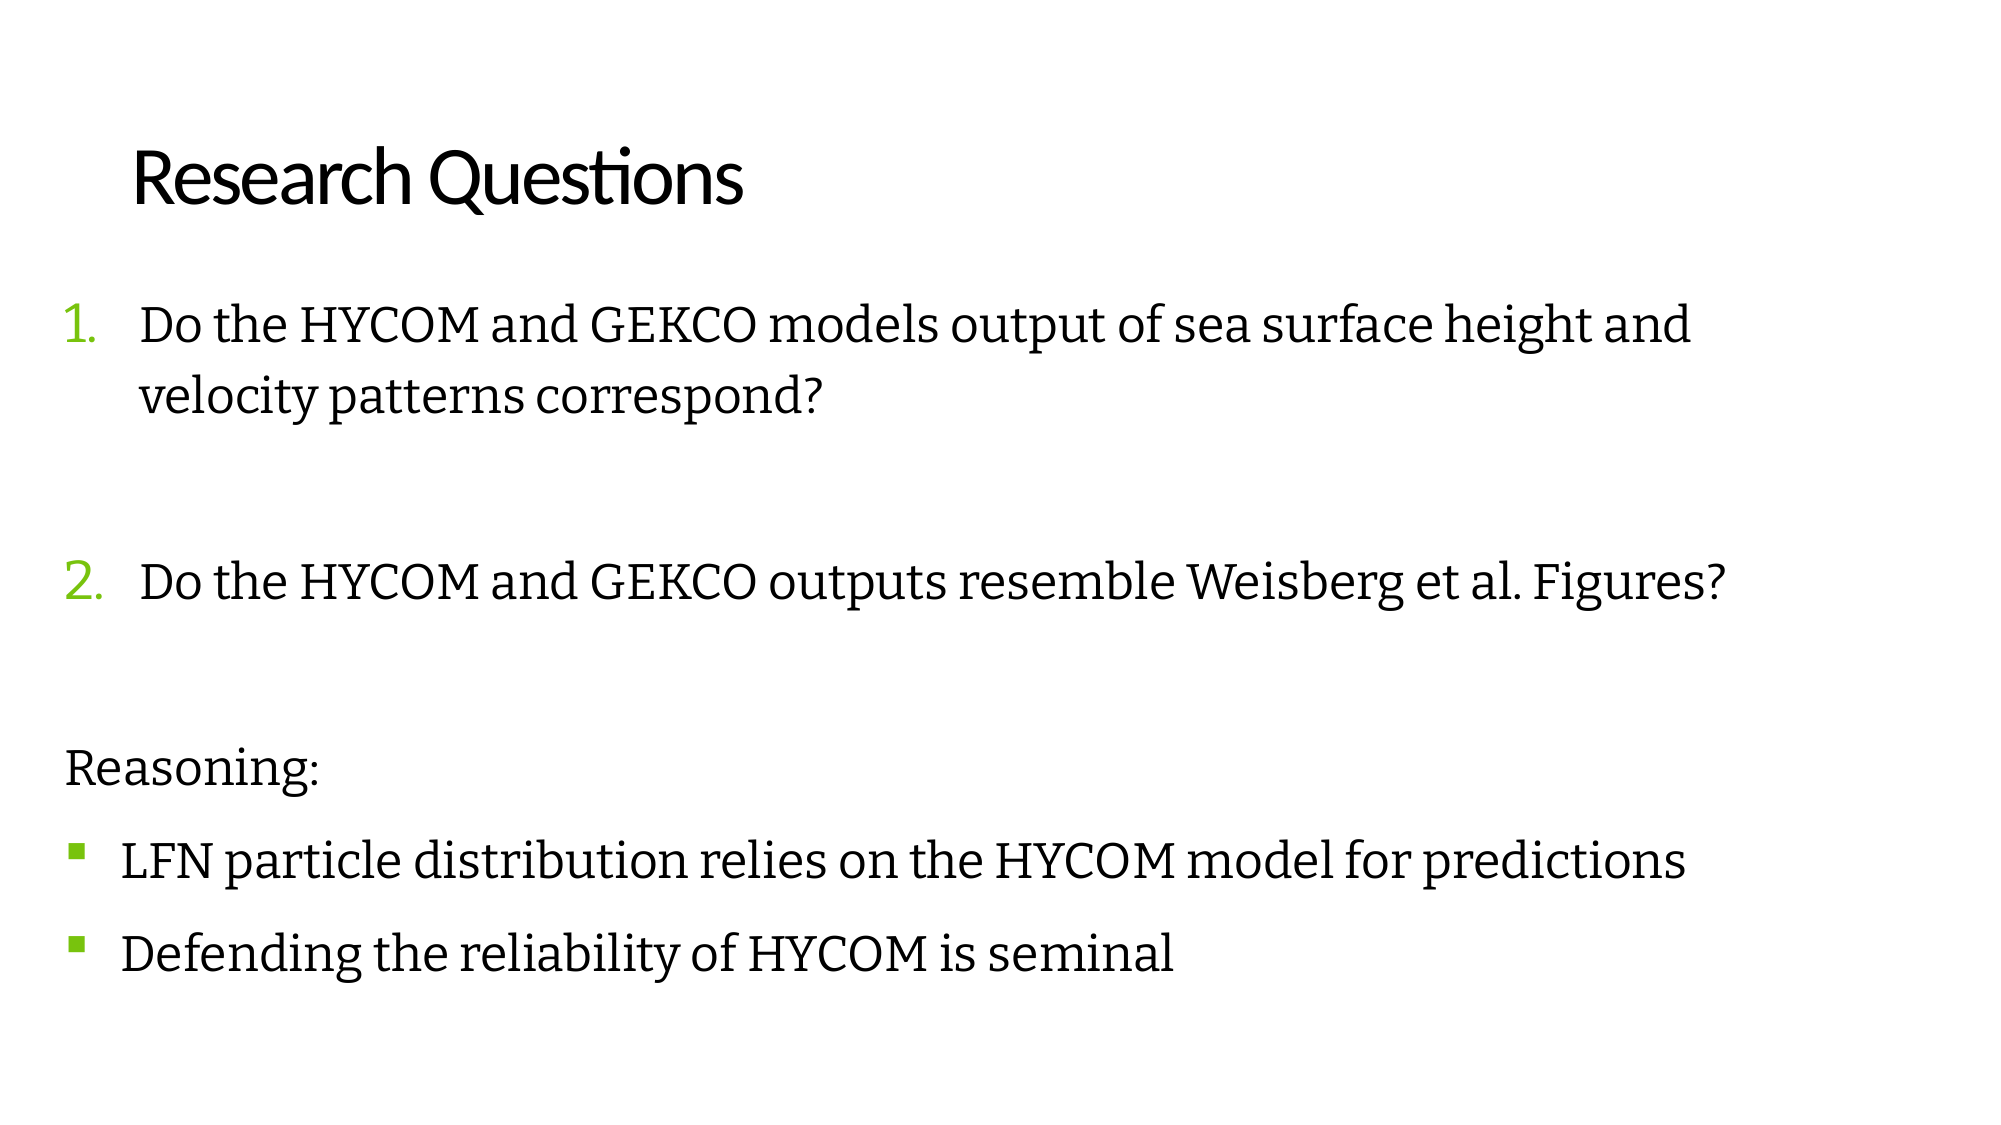

# Research Questions
Do the HYCOM and GEKCO models output of sea surface height and velocity patterns correspond?

Do the HYCOM and GEKCO outputs resemble Weisberg et al. Figures?

Reasoning:
LFN particle distribution relies on the HYCOM model for predictions
Defending the reliability of HYCOM is seminal